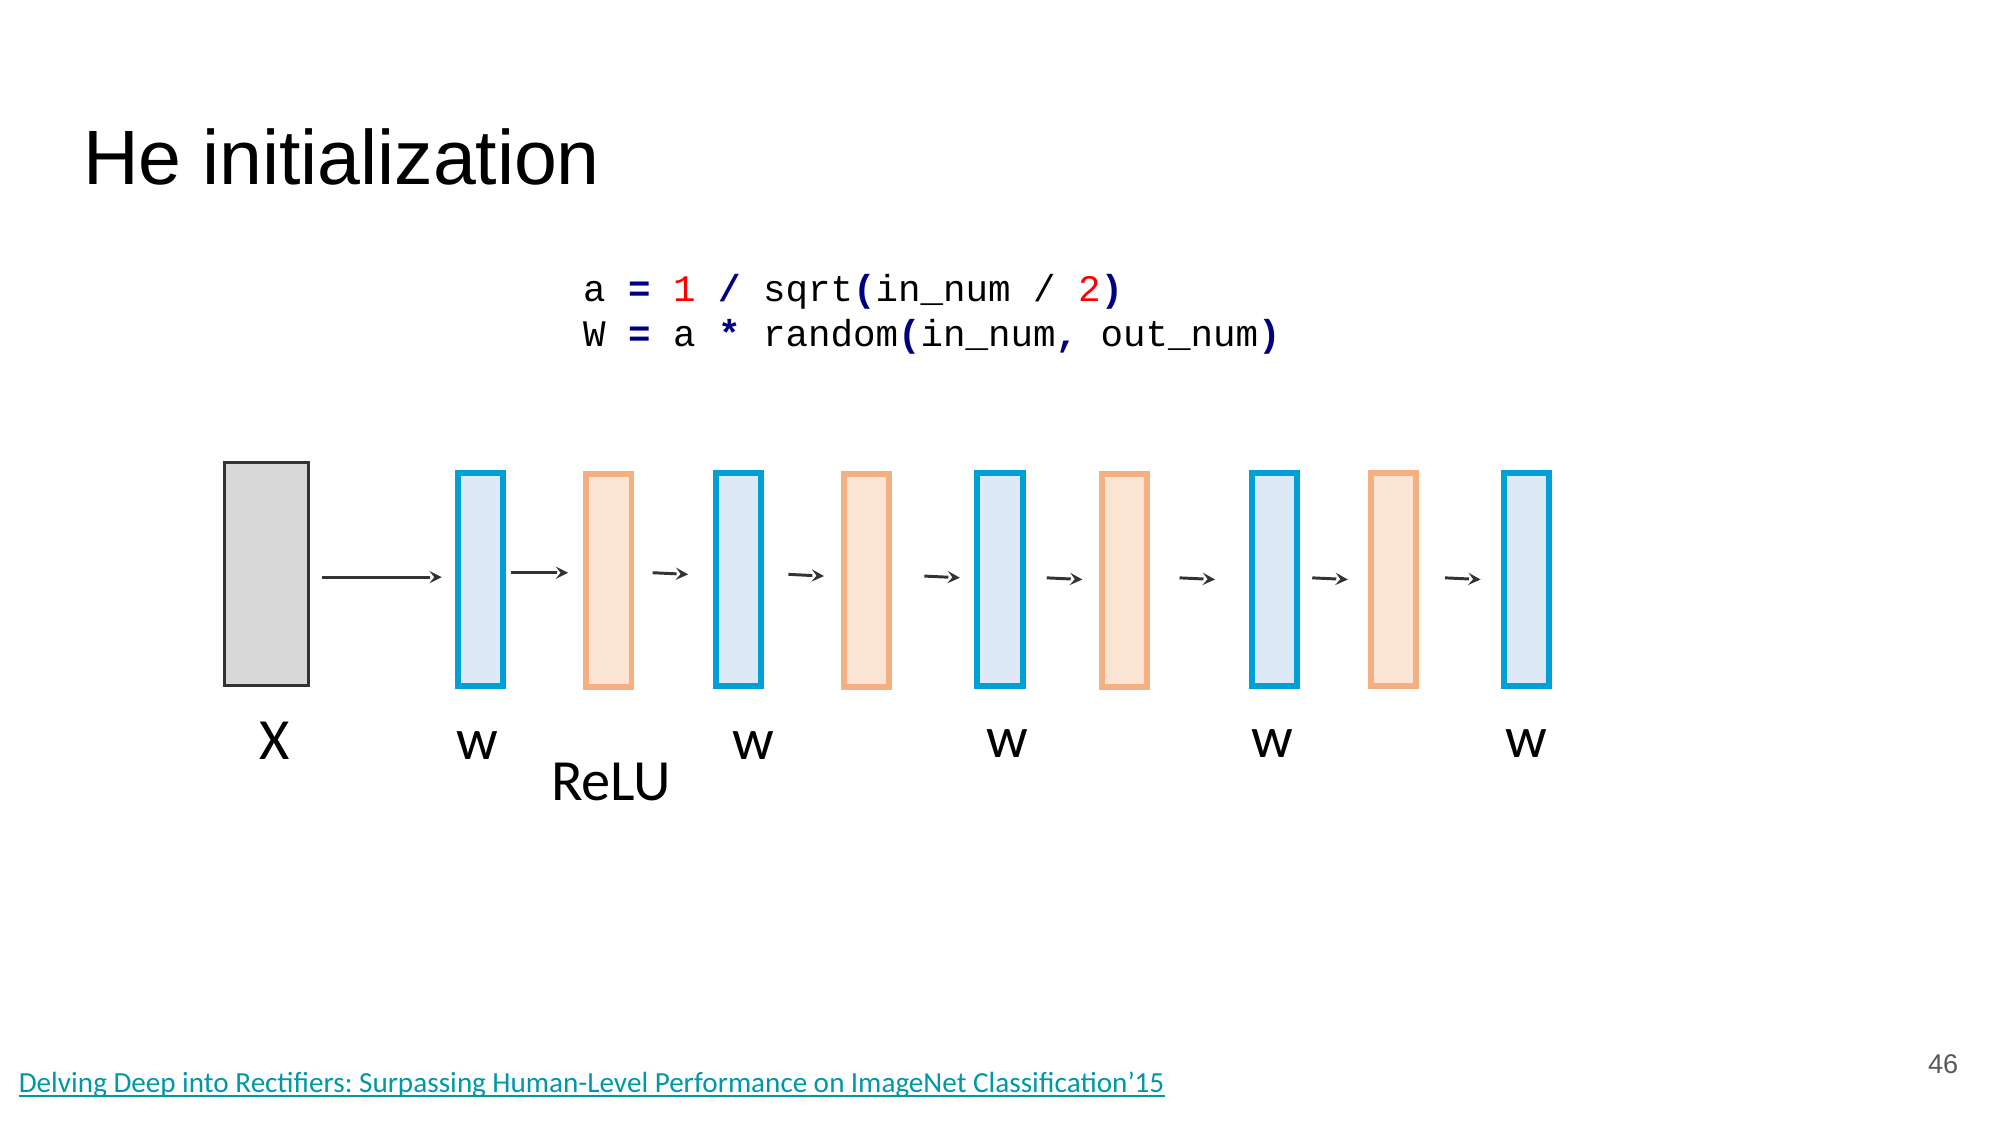

# He initialization
a = 1 / sqrt(in_num / 2)
W = a * random(in_num, out_num)

w
w
w
X
w
w
ReLU
46
Delving Deep into Rectifiers: Surpassing Human-Level Performance on ImageNet Classification’15